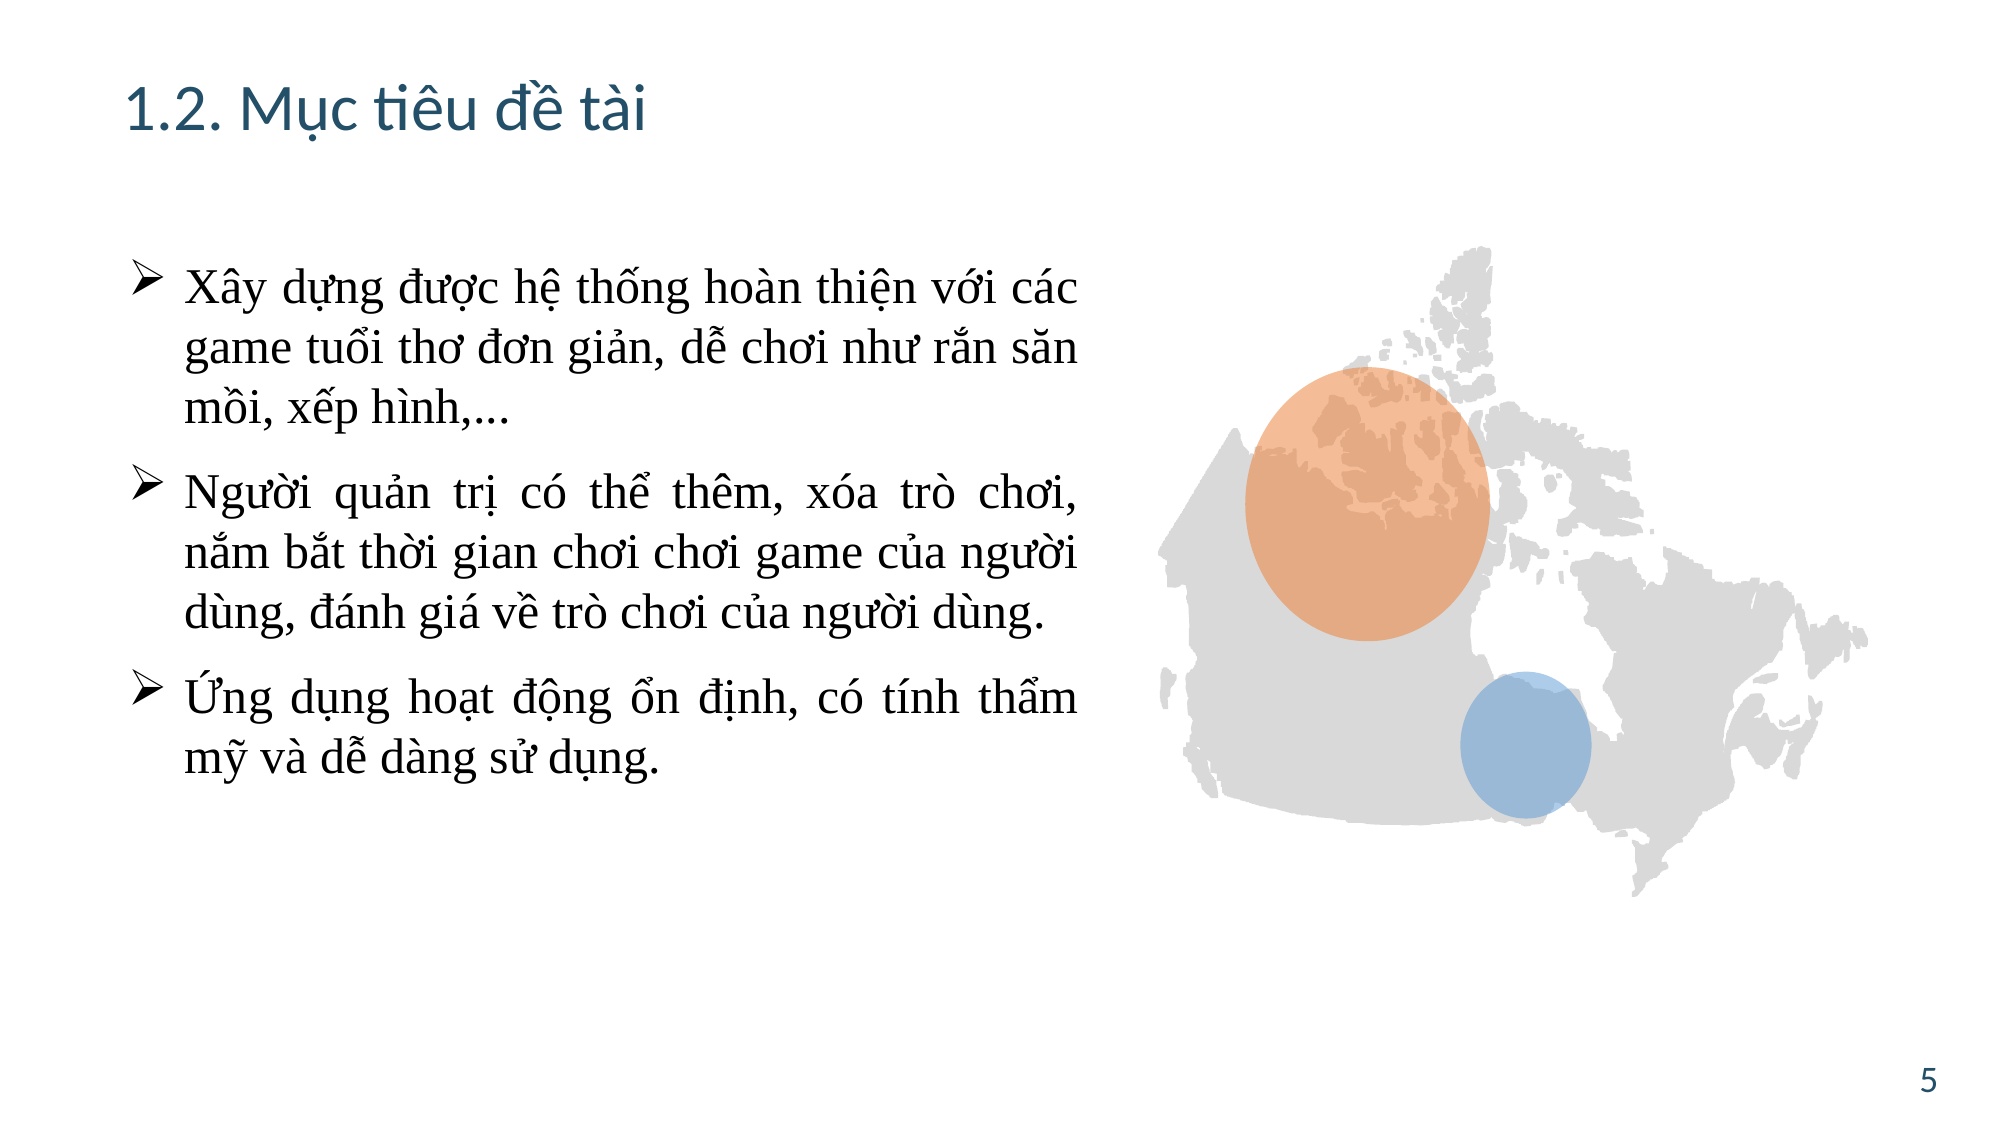

1.2. Mục tiêu đề tài
Xây dựng được hệ thống hoàn thiện với các game tuổi thơ đơn giản, dễ chơi như rắn săn mồi, xếp hình,...
Người quản trị có thể thêm, xóa trò chơi, nắm bắt thời gian chơi chơi game của người dùng, đánh giá về trò chơi của người dùng.
Ứng dụng hoạt động ổn định, có tính thẩm mỹ và dễ dàng sử dụng.

5